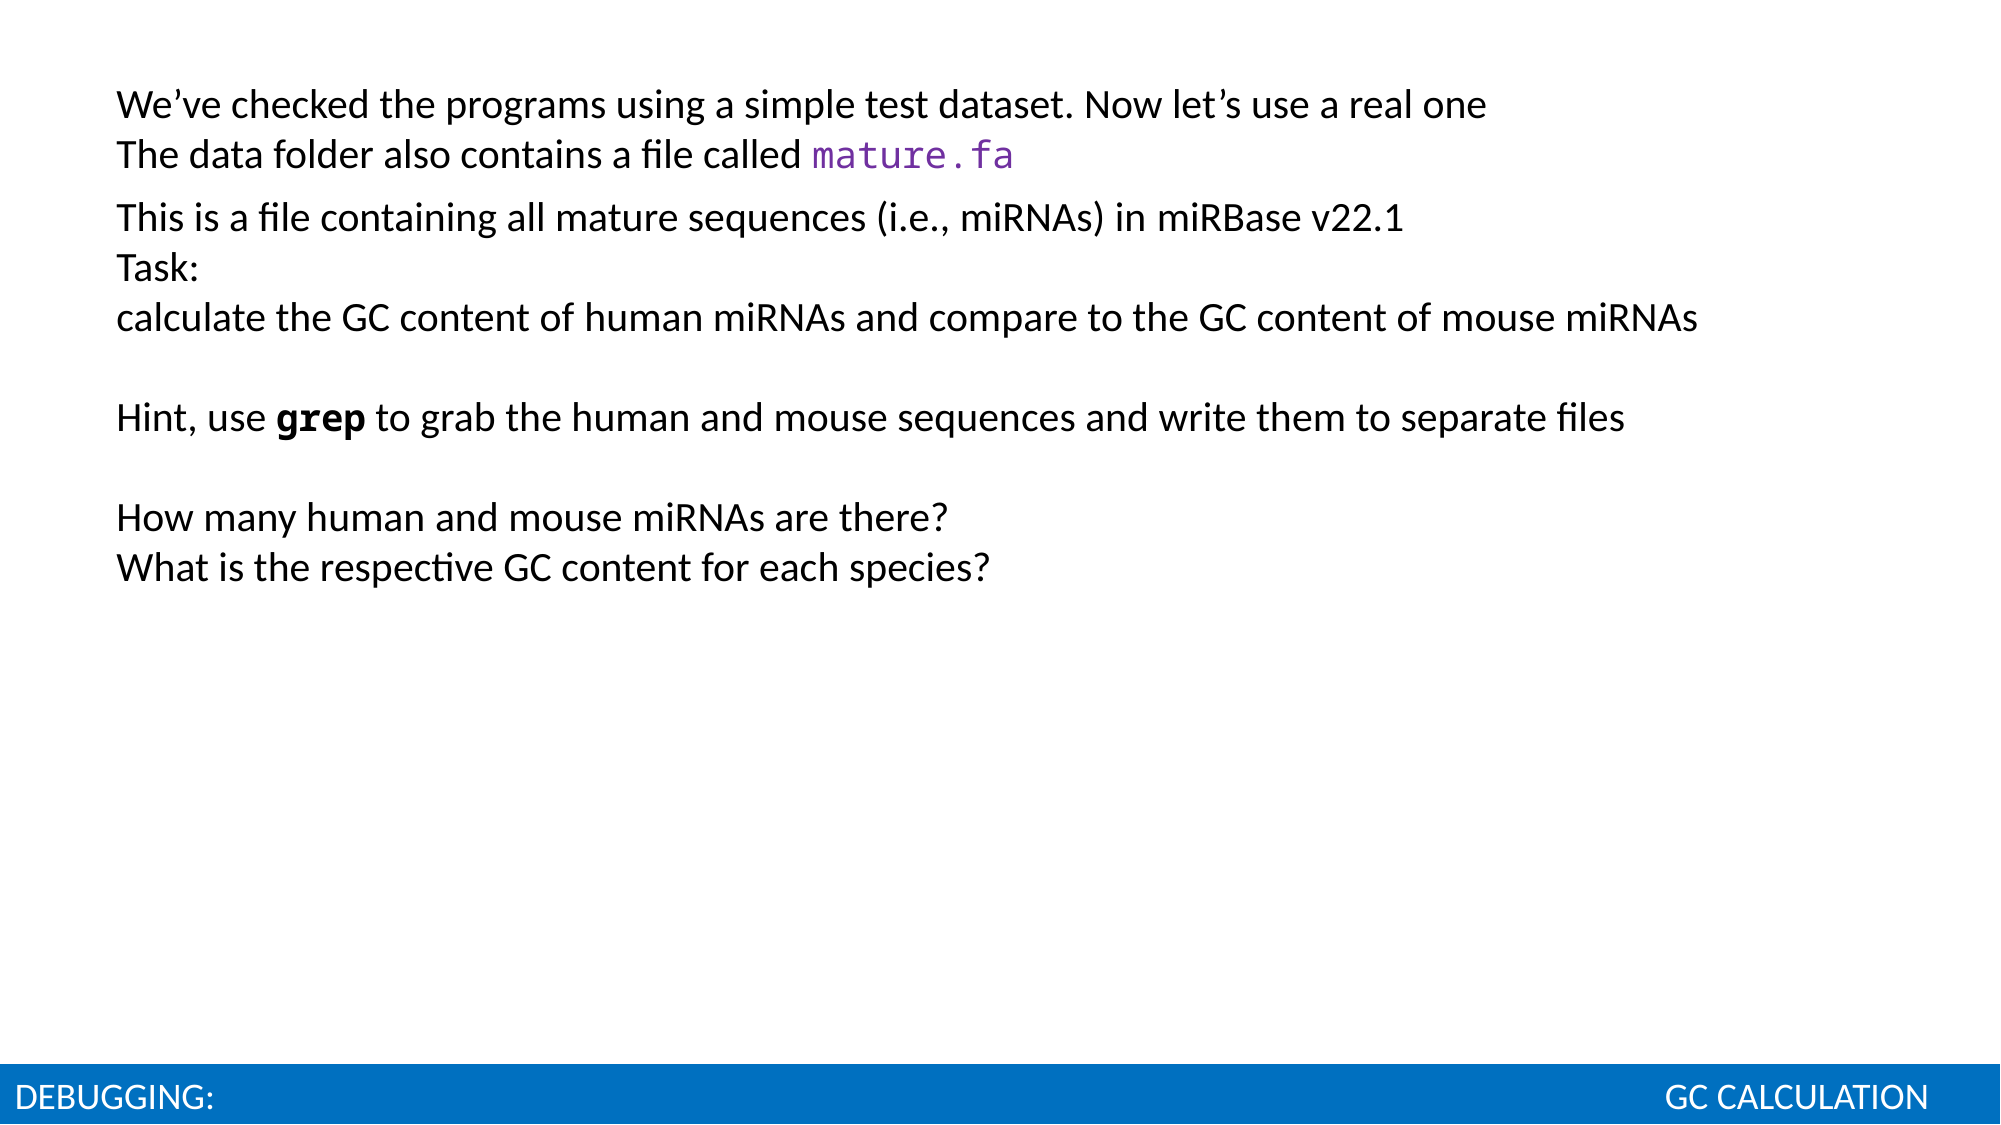

We’ve checked the programs using a simple test dataset. Now let’s use a real one
The data folder also contains a file called mature.fa
This is a file containing all mature sequences (i.e., miRNAs) in miRBase v22.1
Task:
calculate the GC content of human miRNAs and compare to the GC content of mouse miRNAs

Hint, use grep to grab the human and mouse sequences and write them to separate files

How many human and mouse miRNAs are there?
What is the respective GC content for each species?
DEBUGGING: 										GC CALCULATION